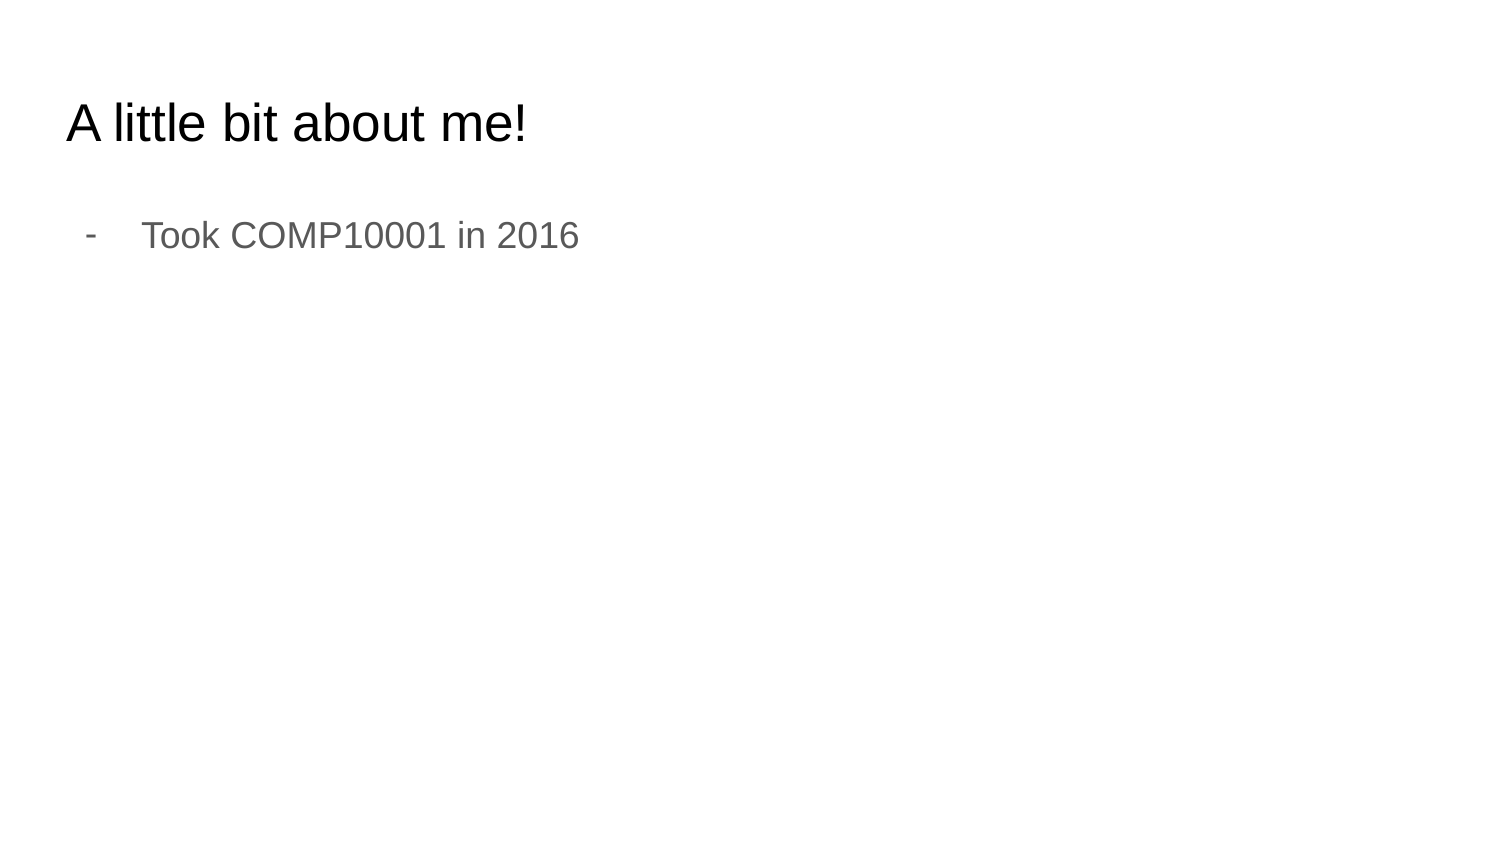

# A little bit about me!
Took COMP10001 in 2016